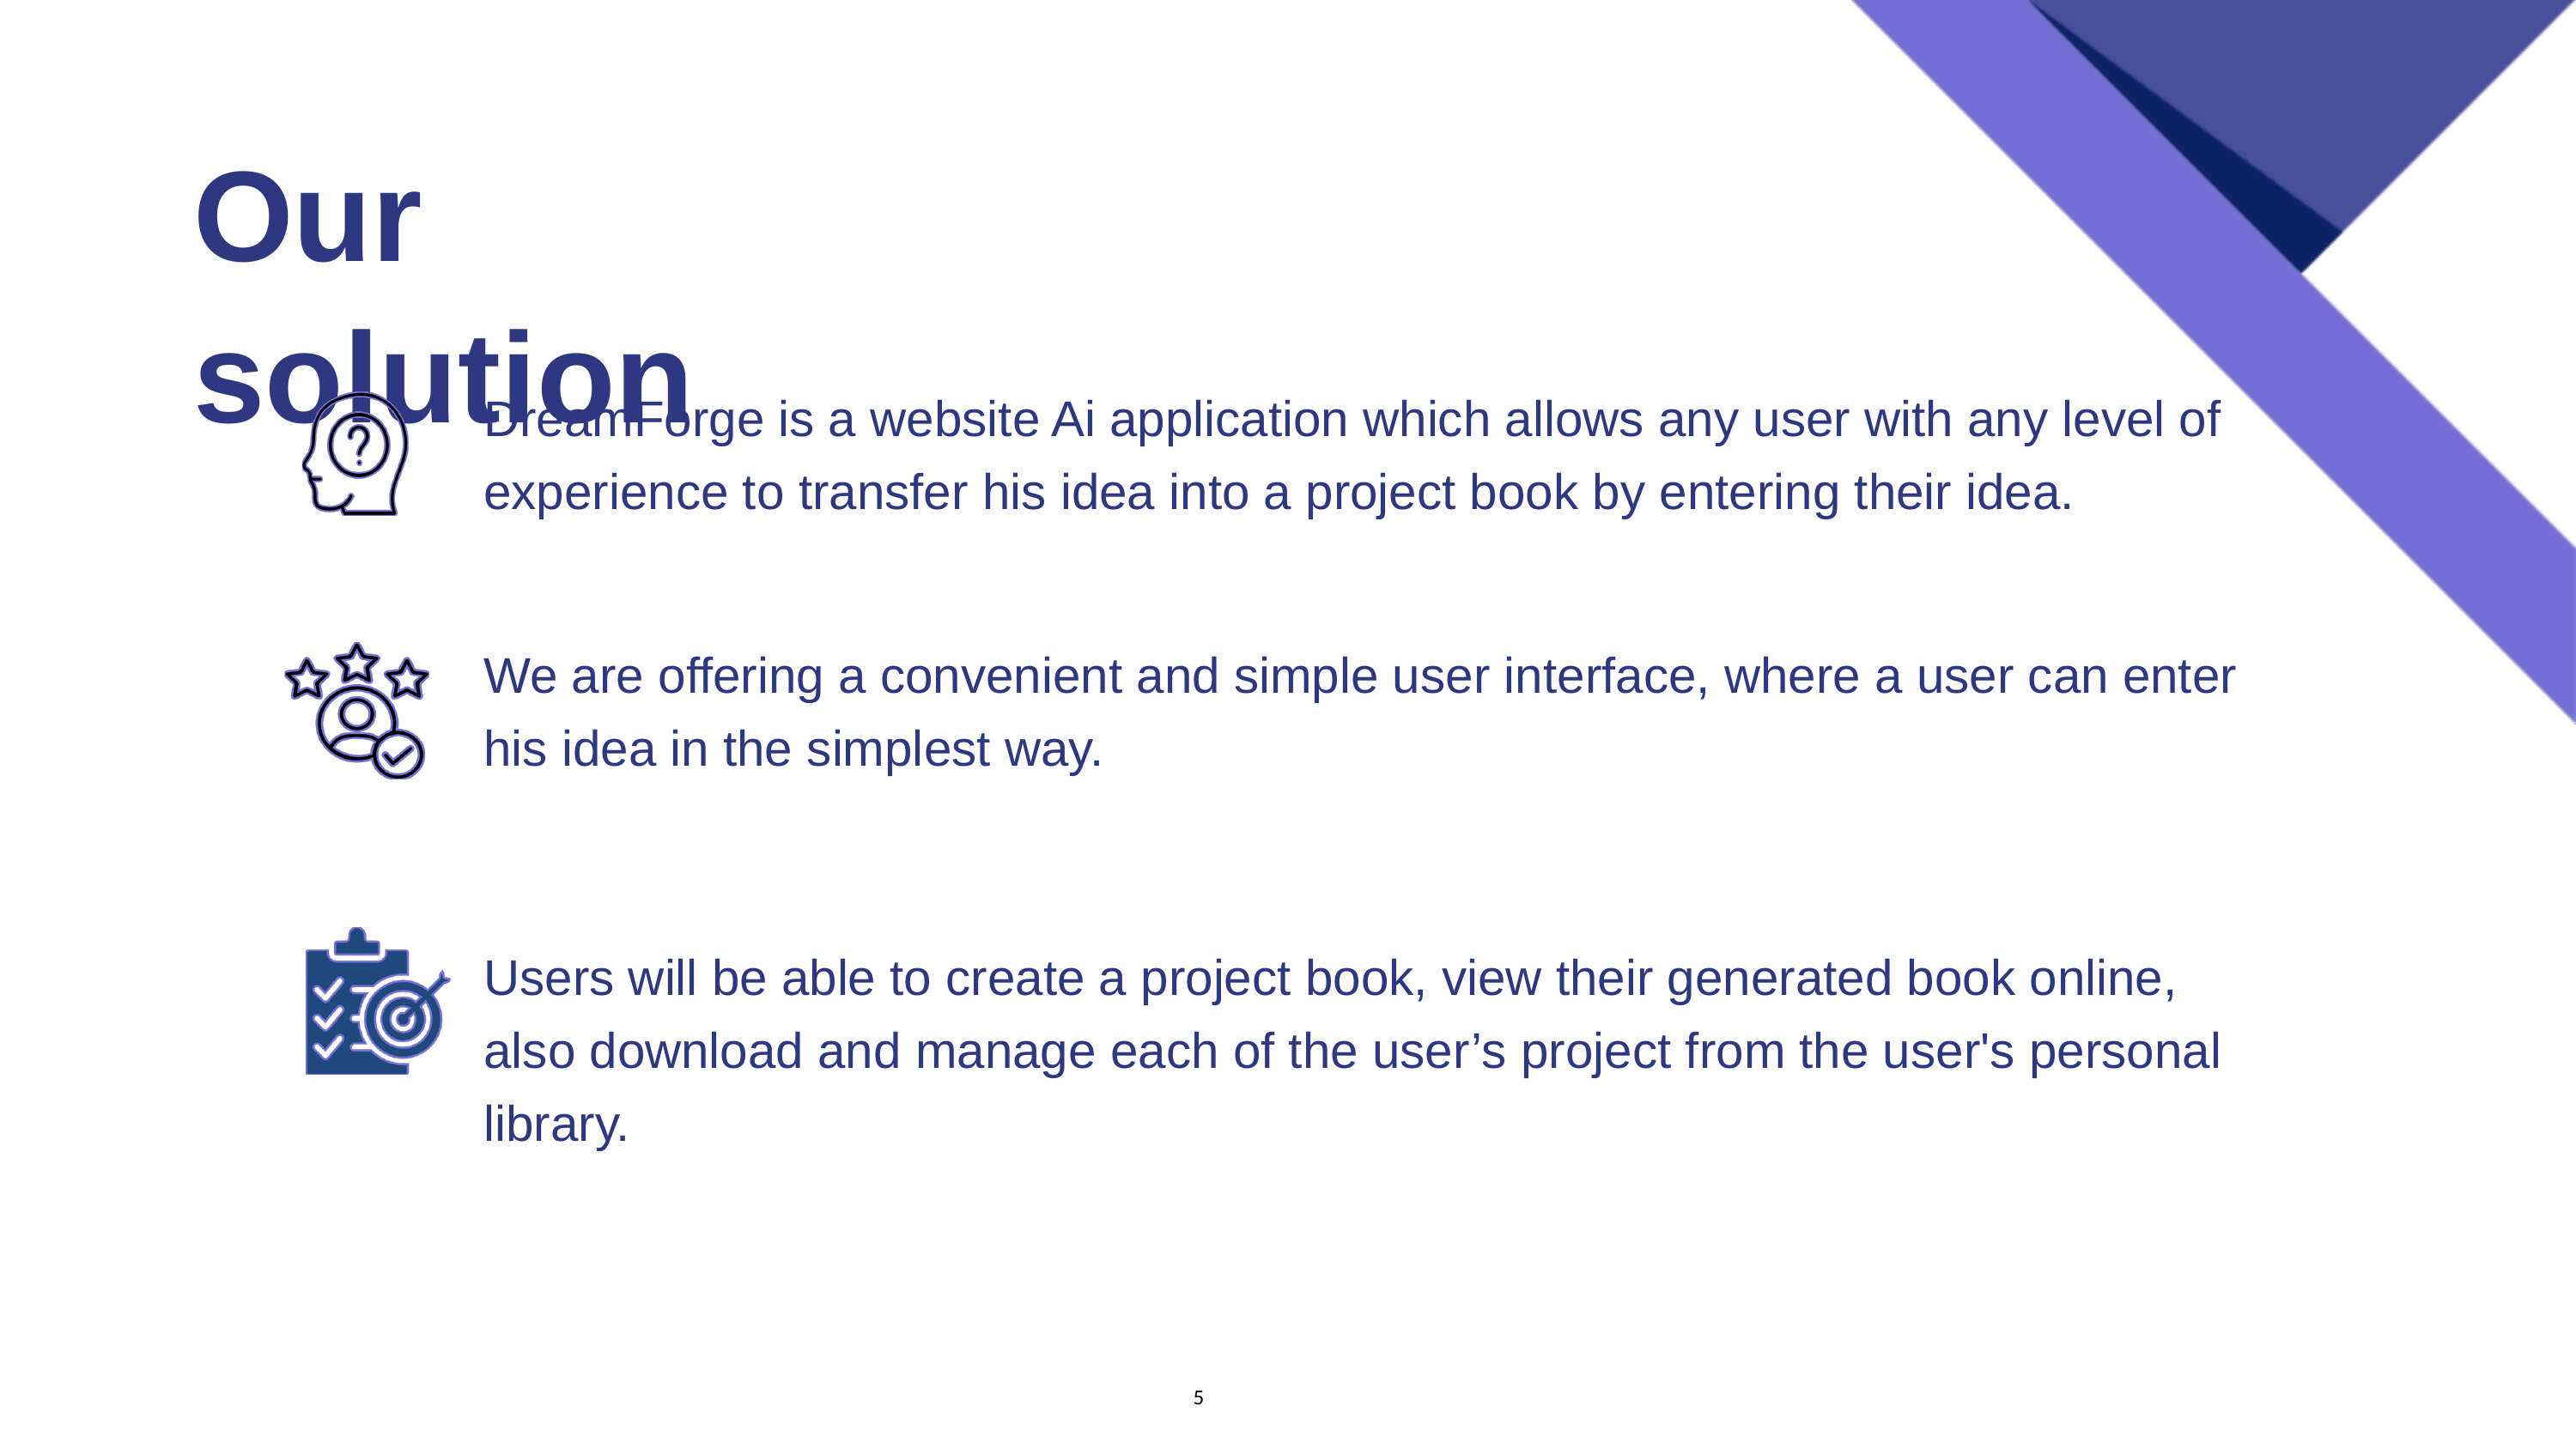

Our solution
DreamForge is a website Ai application which allows any user with any level of experience to transfer his idea into a project book by entering their idea.

We are offering a convenient and simple user interface, where a user can enter his idea in the simplest way.

Users will be able to create a project book, view their generated book online, also download and manage each of the user’s project from the user's personal library.
5